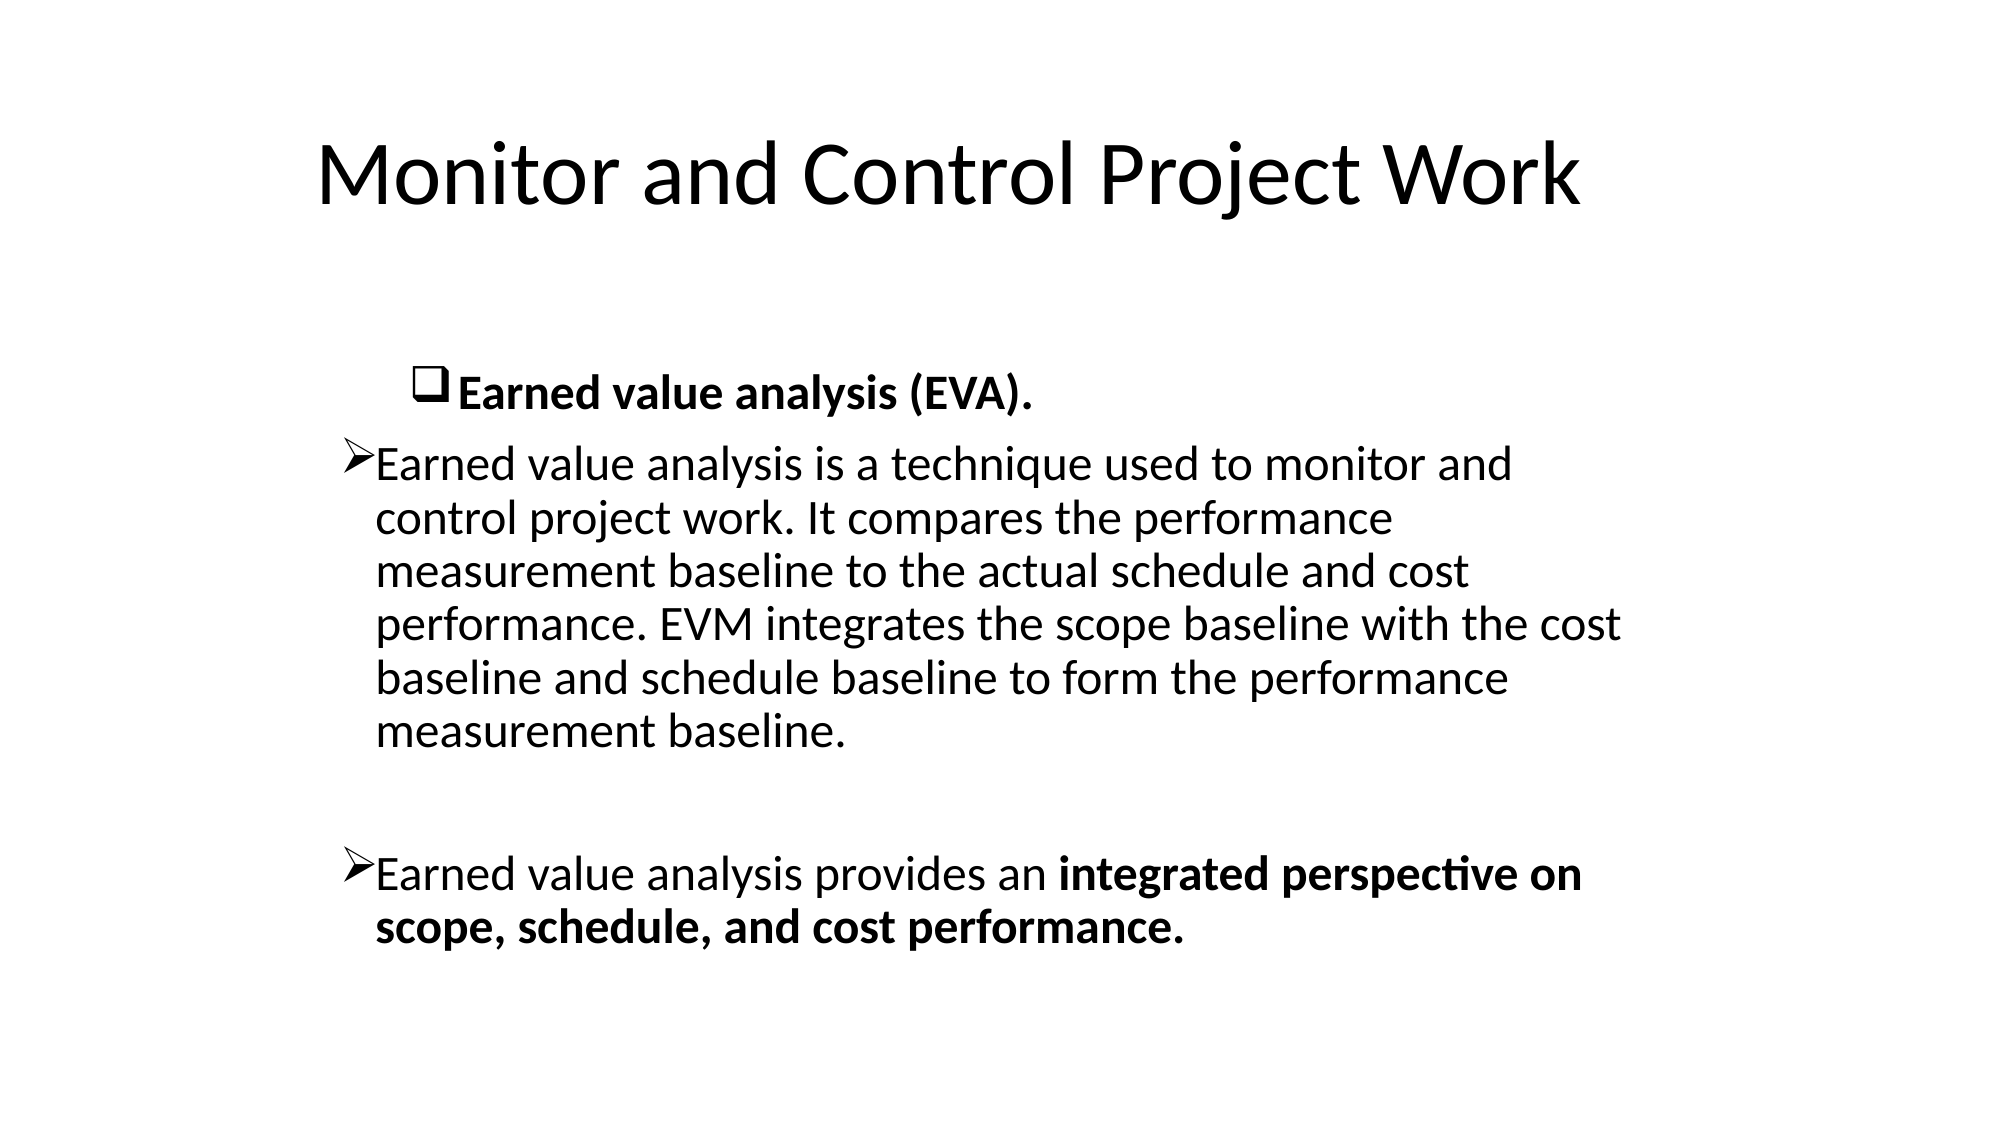

# Monitor and Control Project Work

 Earned value analysis (EVA).
Earned value analysis is a technique used to monitor and control project work. It compares the performance measurement baseline to the actual schedule and cost performance. EVM integrates the scope baseline with the cost baseline and schedule baseline to form the performance measurement baseline.

Earned value analysis provides an integrated perspective on scope, schedule, and cost performance.